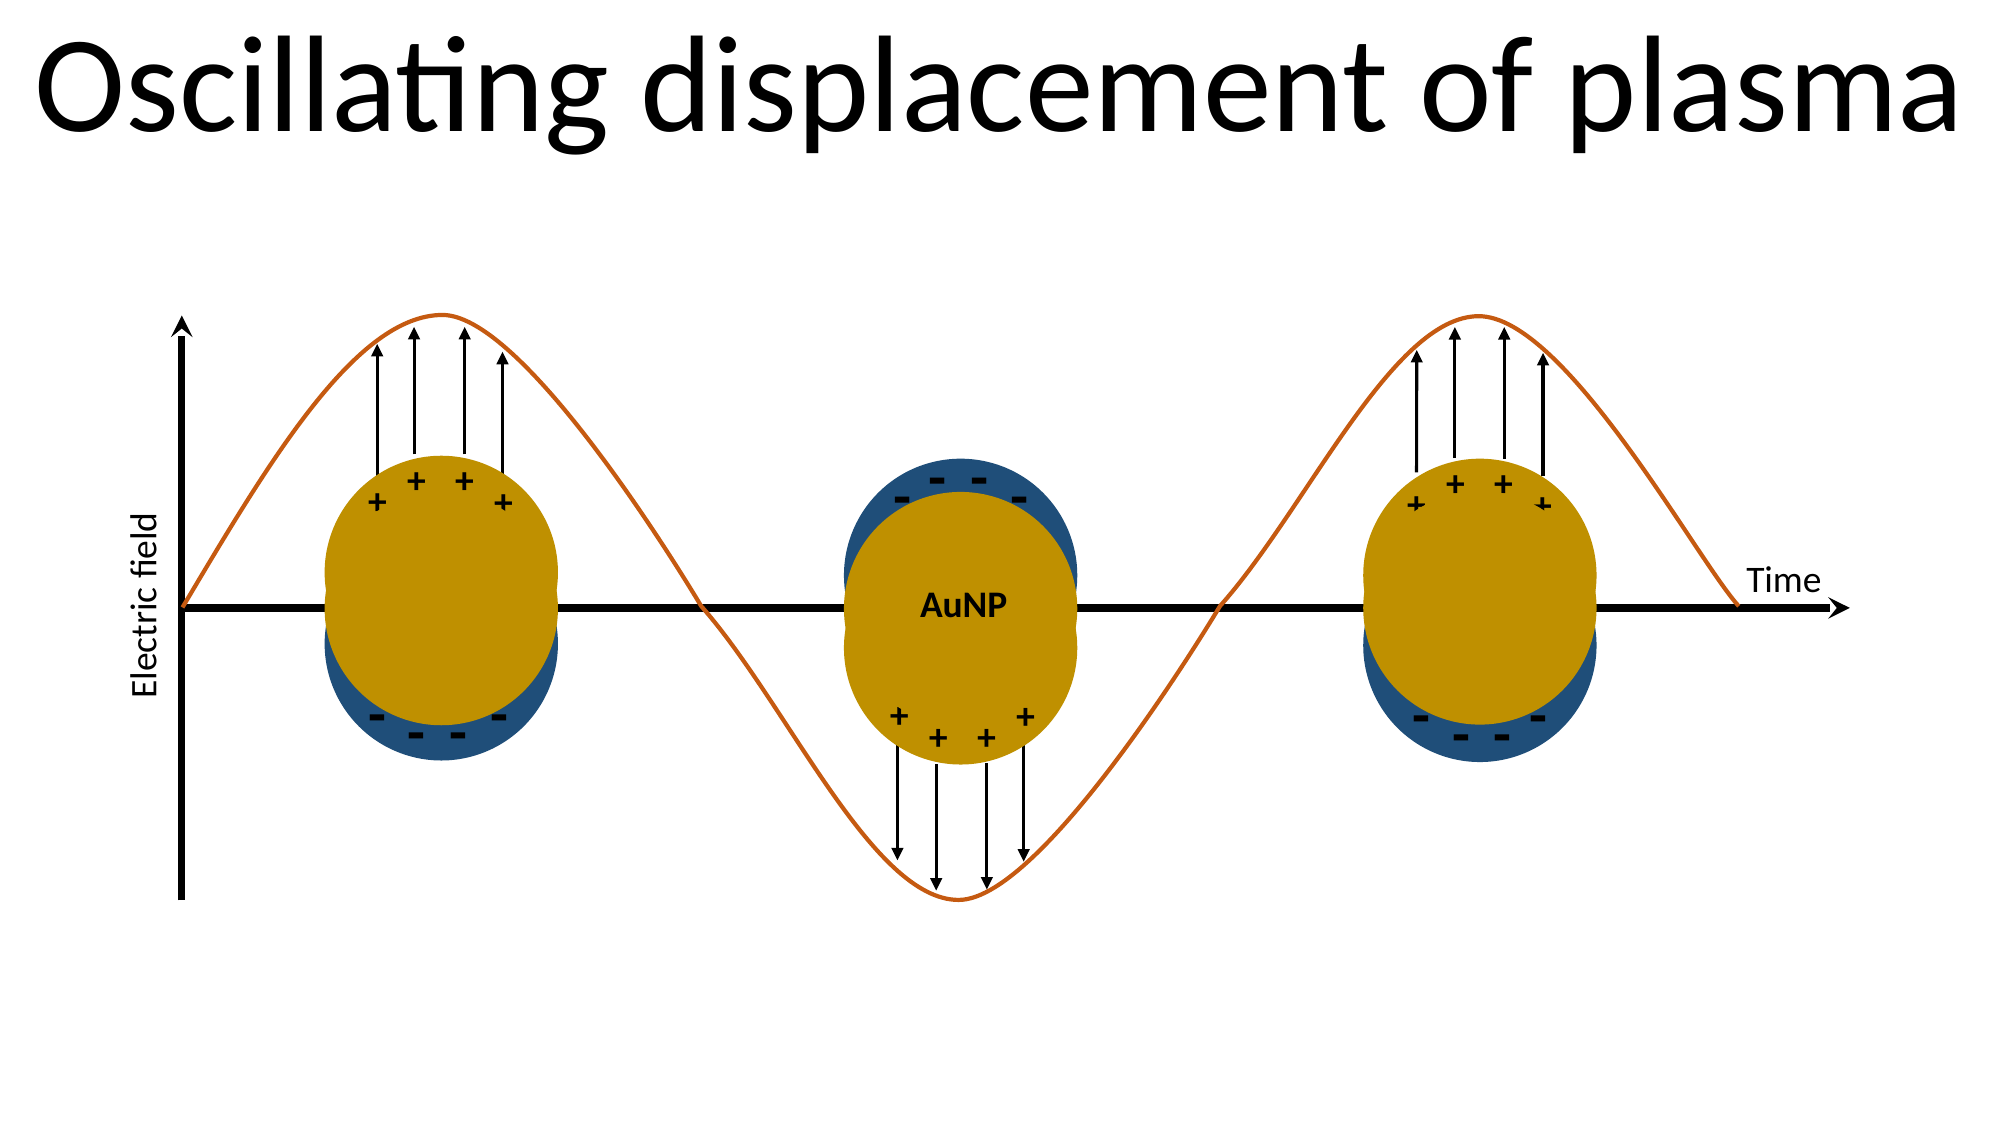

Oscillating displacement of plasma

-
-
-
-
+
+
+
+
+
+

+
+

Time
Electric field
-
-
-
-
-
-
-
-
+
+
+
+

AuNP